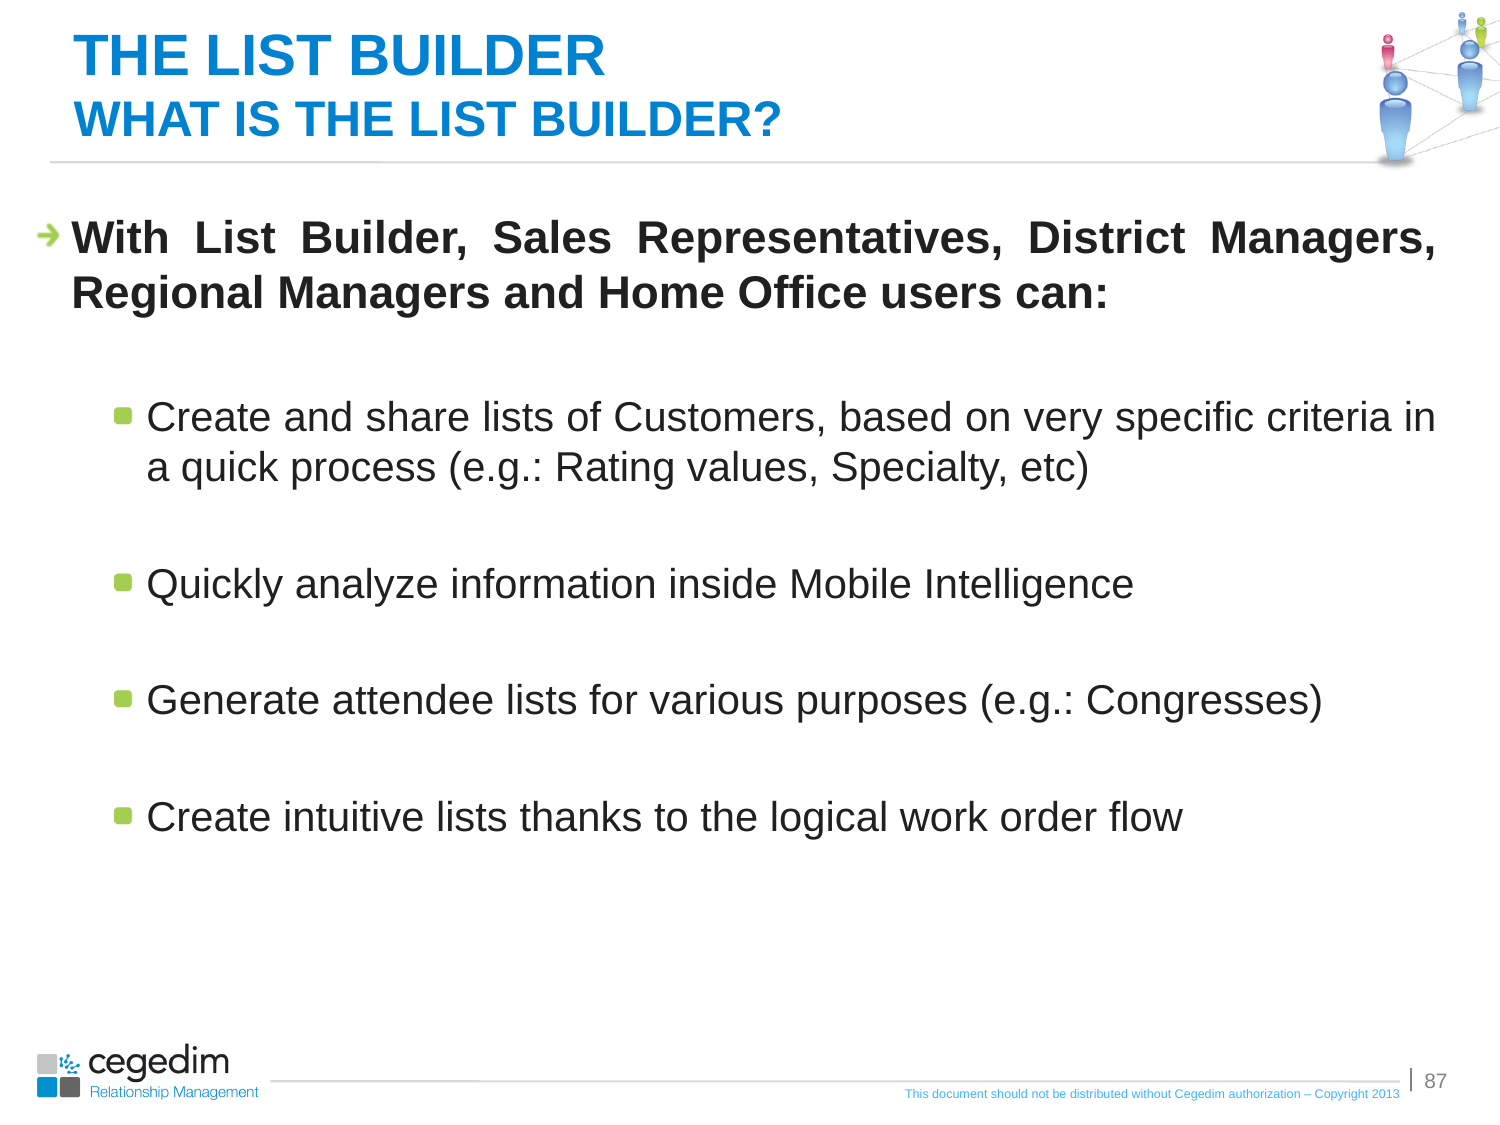

THE LIST BUILDER
WHAT IS THE LIST BUILDER?
With List Builder, Sales Representatives, District Managers, Regional Managers and Home Office users can:

Create and share lists of Customers, based on very specific criteria in a quick process (e.g.: Rating values, Specialty, etc)

Quickly analyze information inside Mobile Intelligence

Generate attendee lists for various purposes (e.g.: Congresses)

Create intuitive lists thanks to the logical work order flow